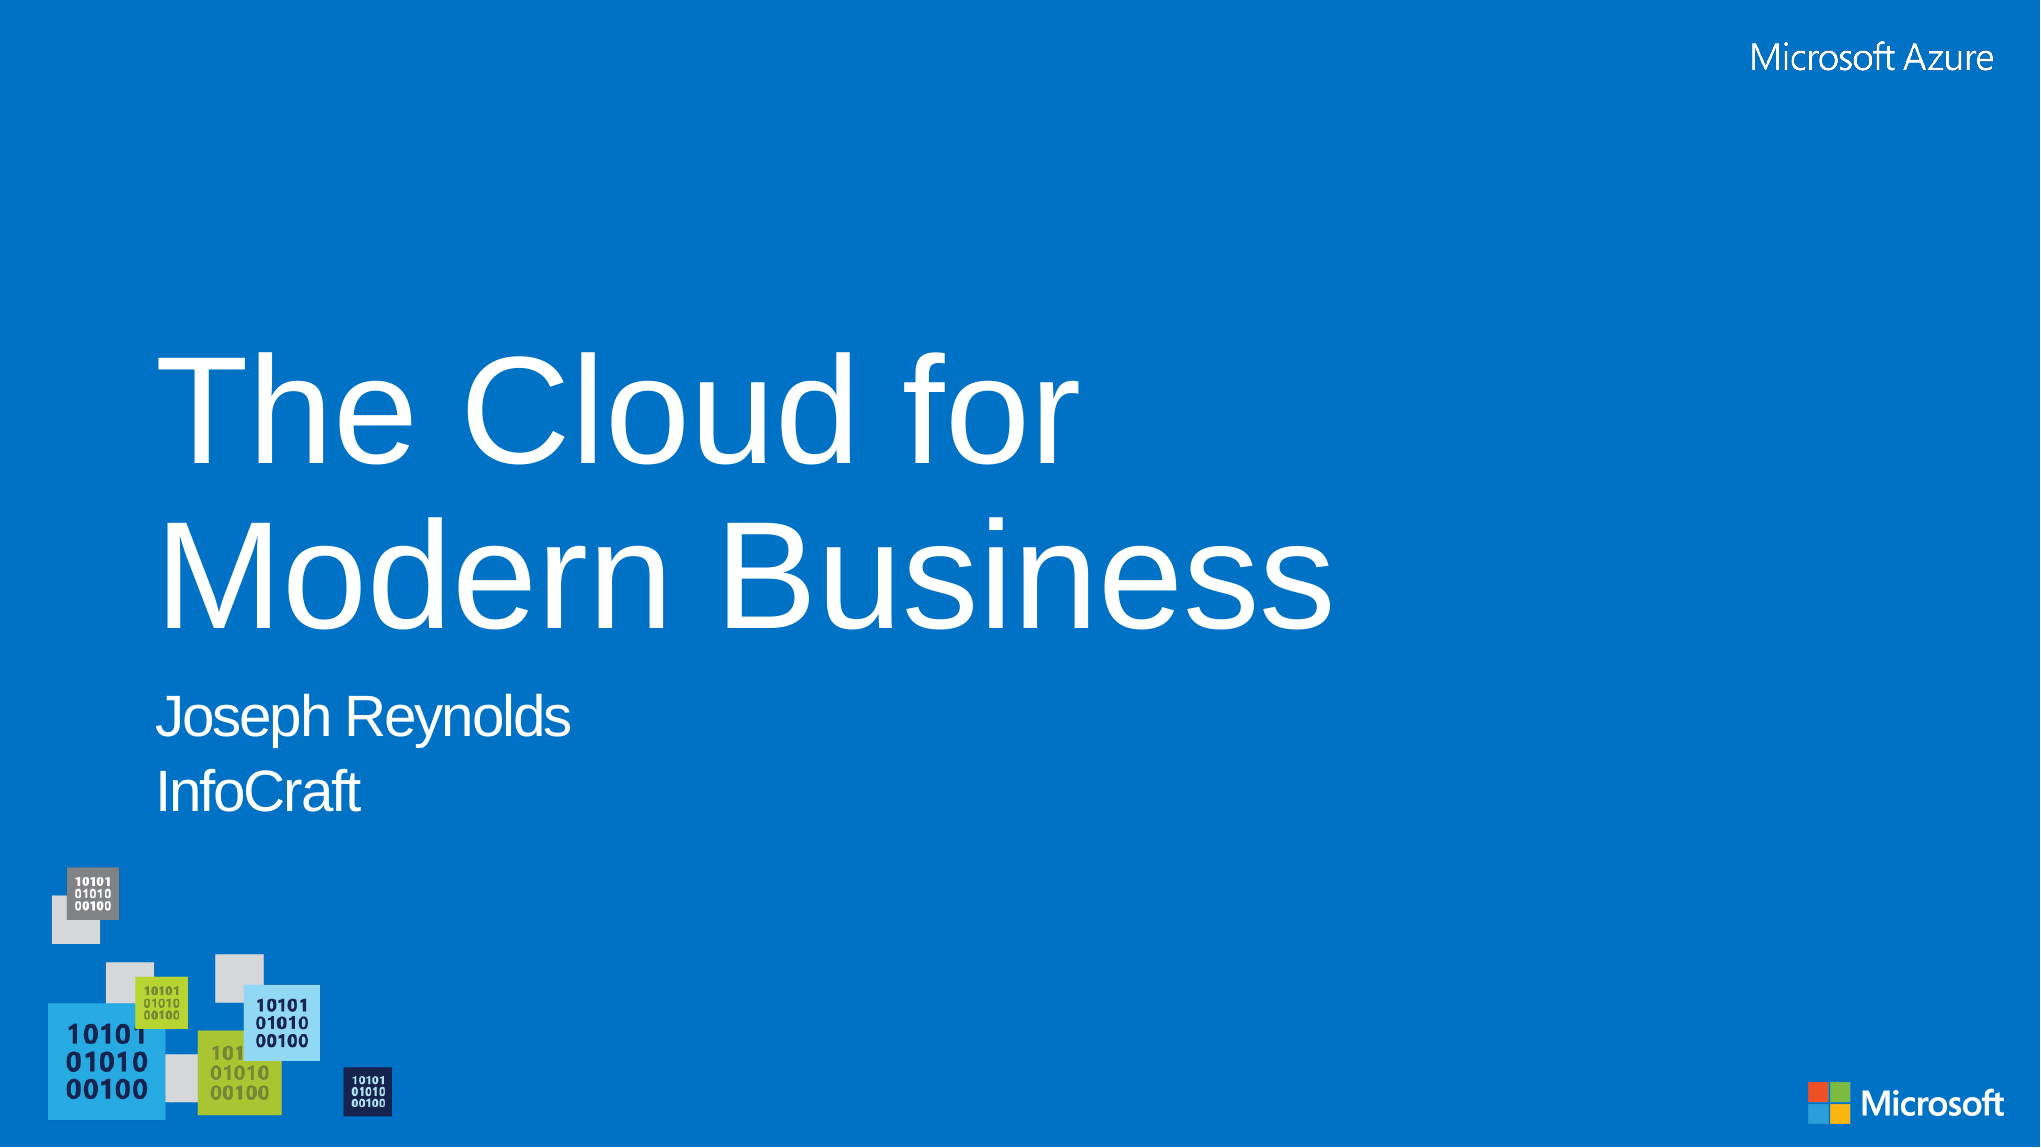

# The Cloud for Modern Business
Joseph Reynolds
InfoCraft